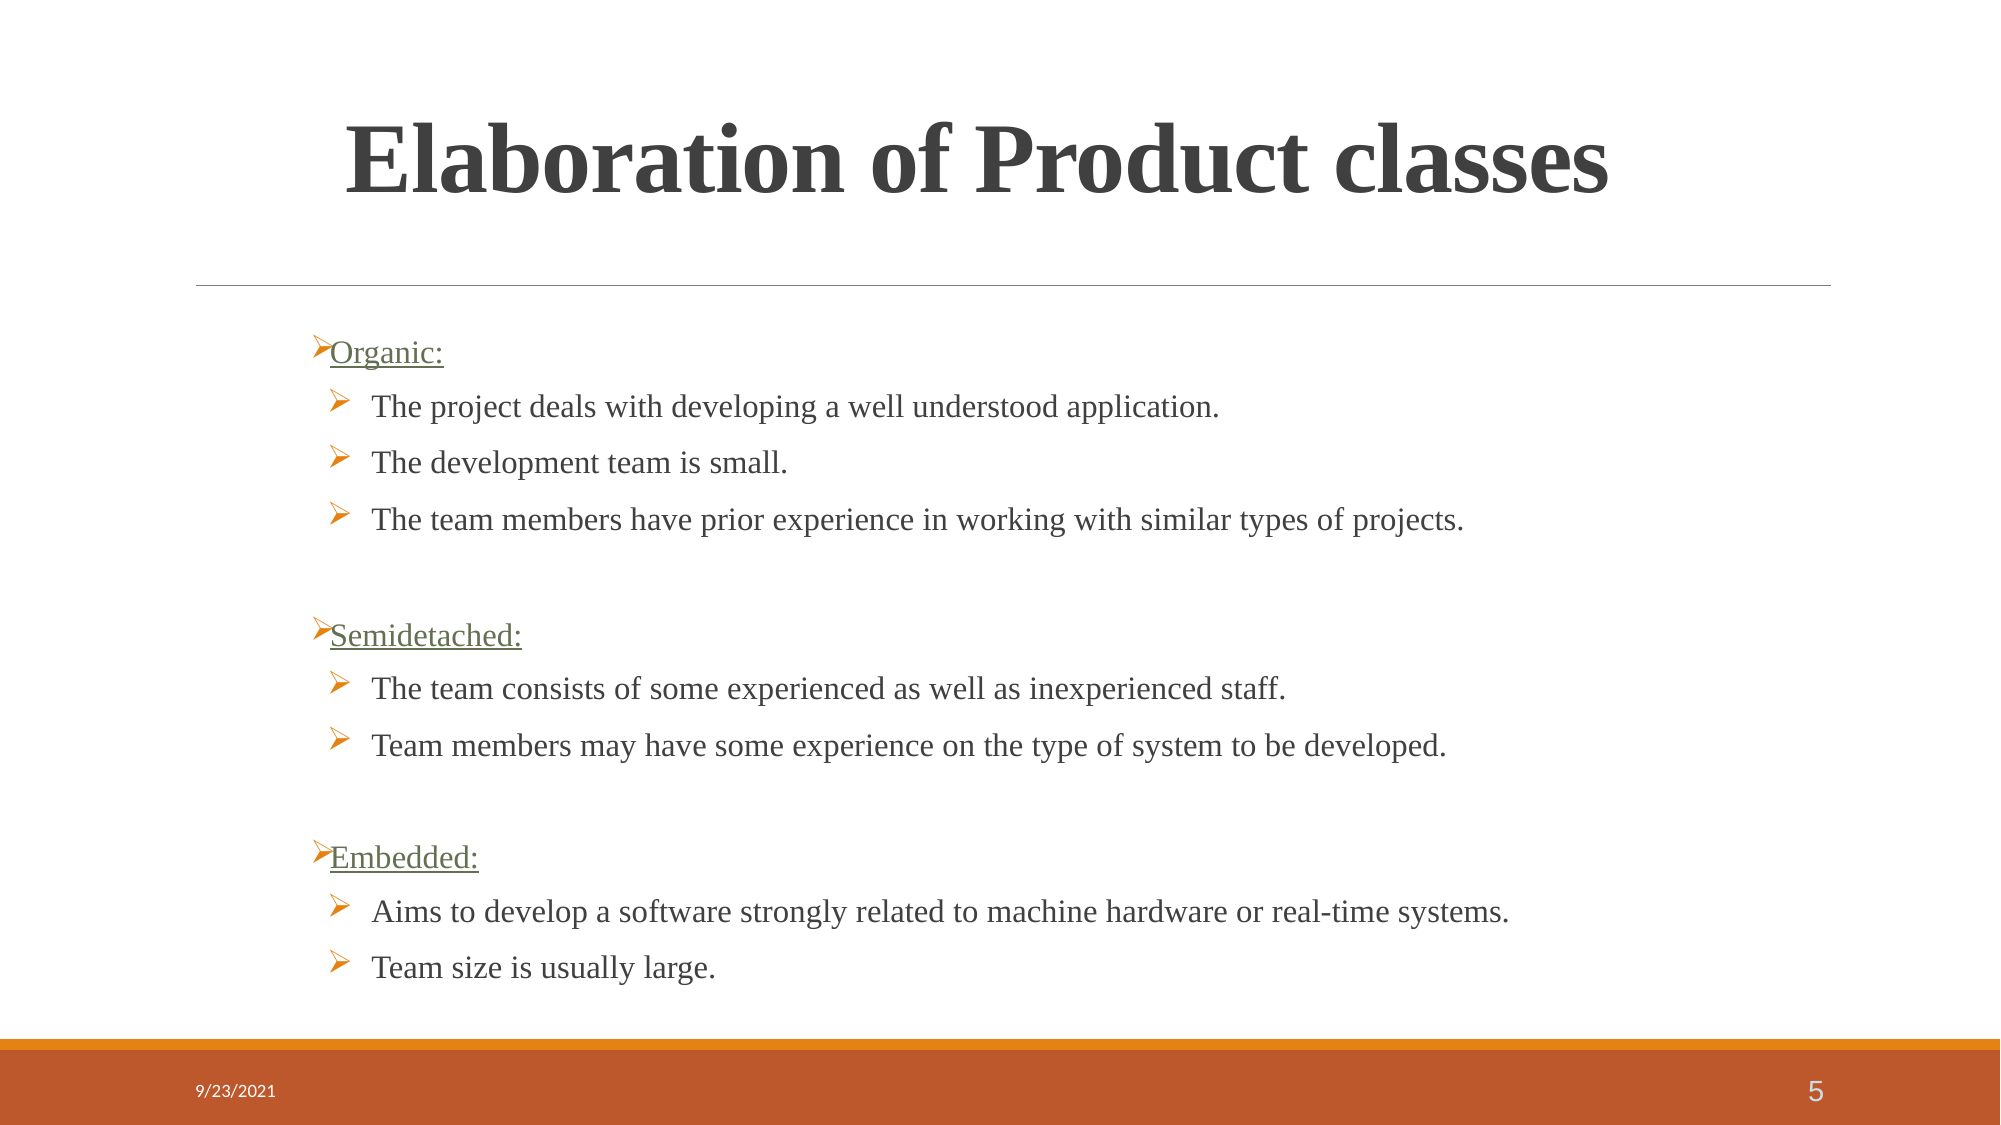

# Elaboration of Product classes
Organic:
The project deals with developing a well understood application.
The development team is small.
The team members have prior experience in working with similar types of projects.

Semidetached:
The team consists of some experienced as well as inexperienced staff.
Team members may have some experience on the type of system to be developed.

Embedded:
Aims to develop a software strongly related to machine hardware or real-time systems.
Team size is usually large.

9/23/2021
5